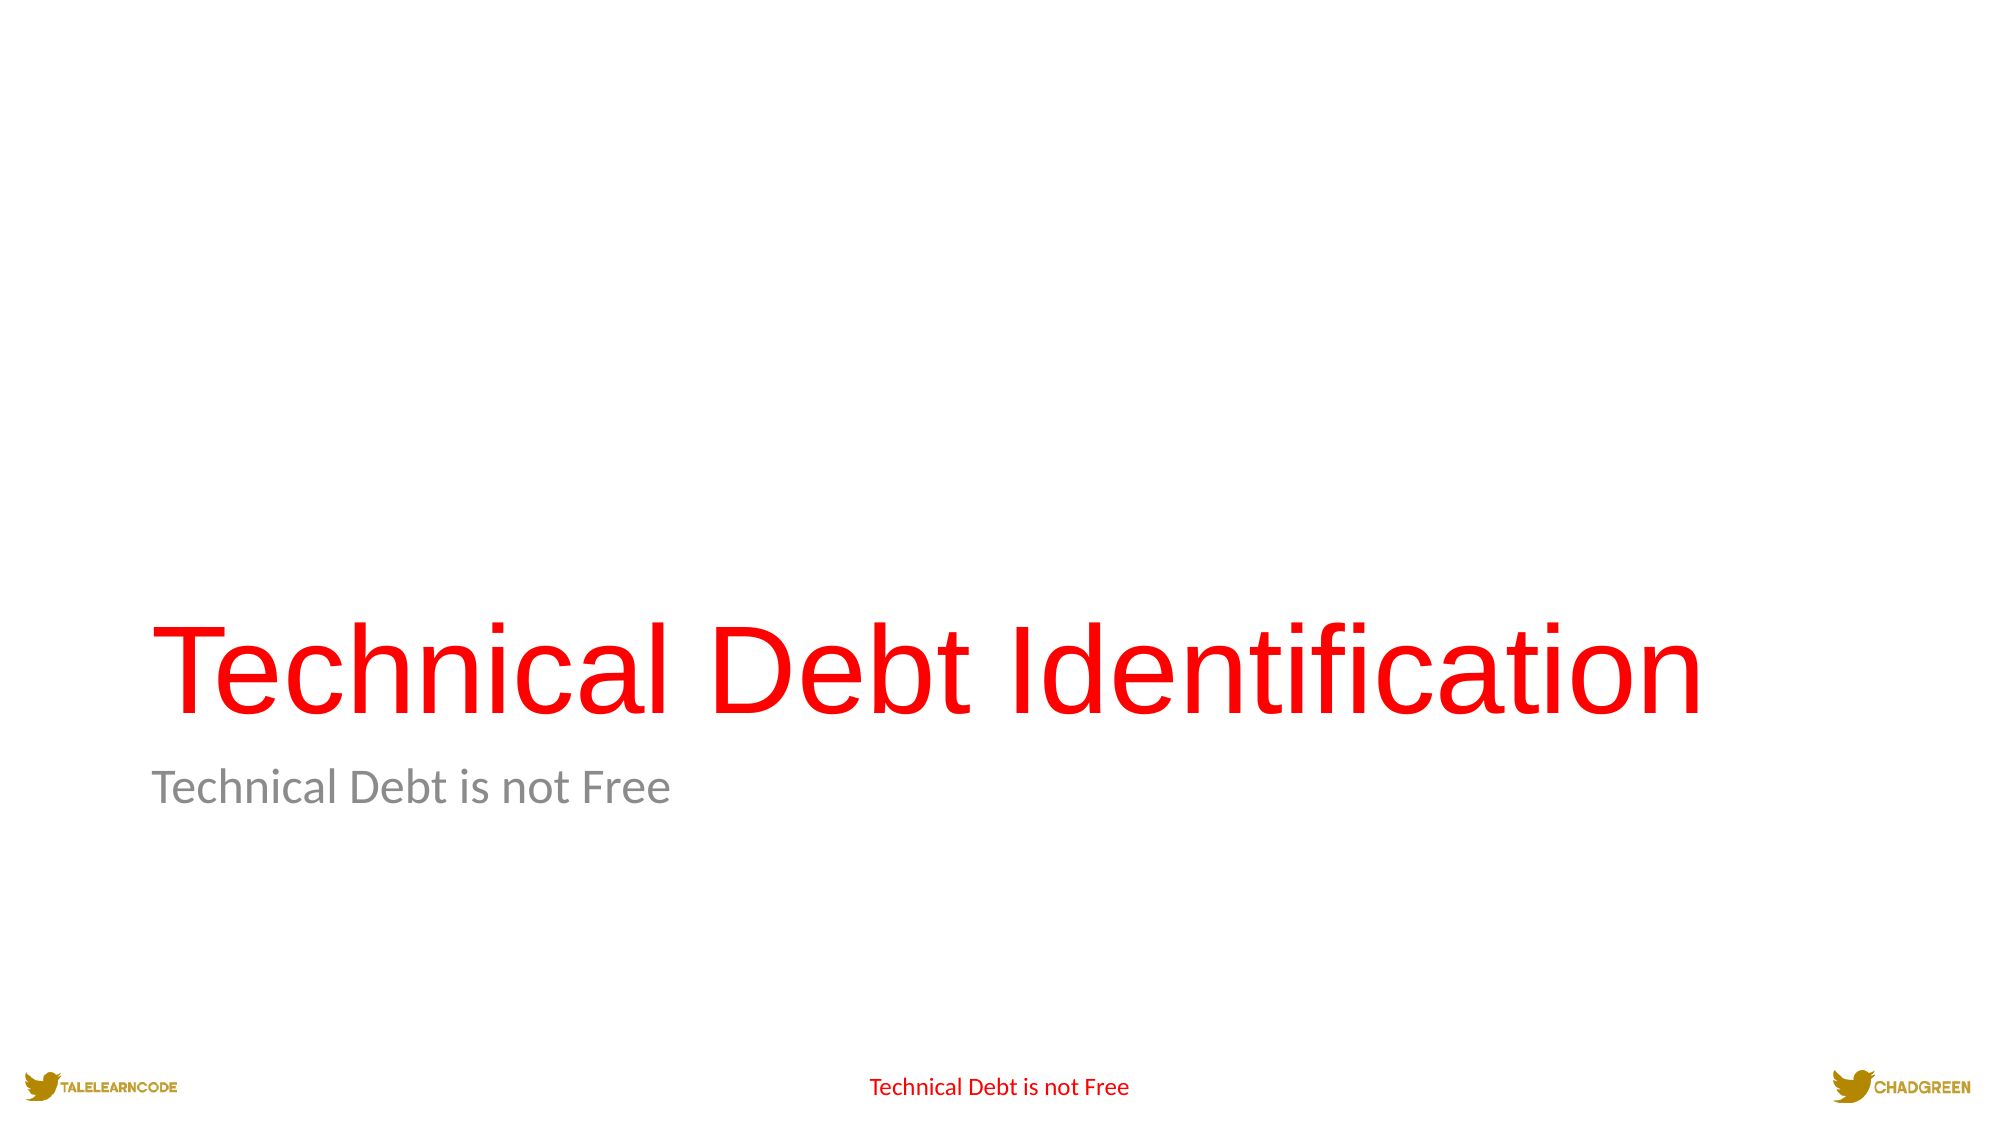

# Technical Debt Identification
Technical Debt is not Free